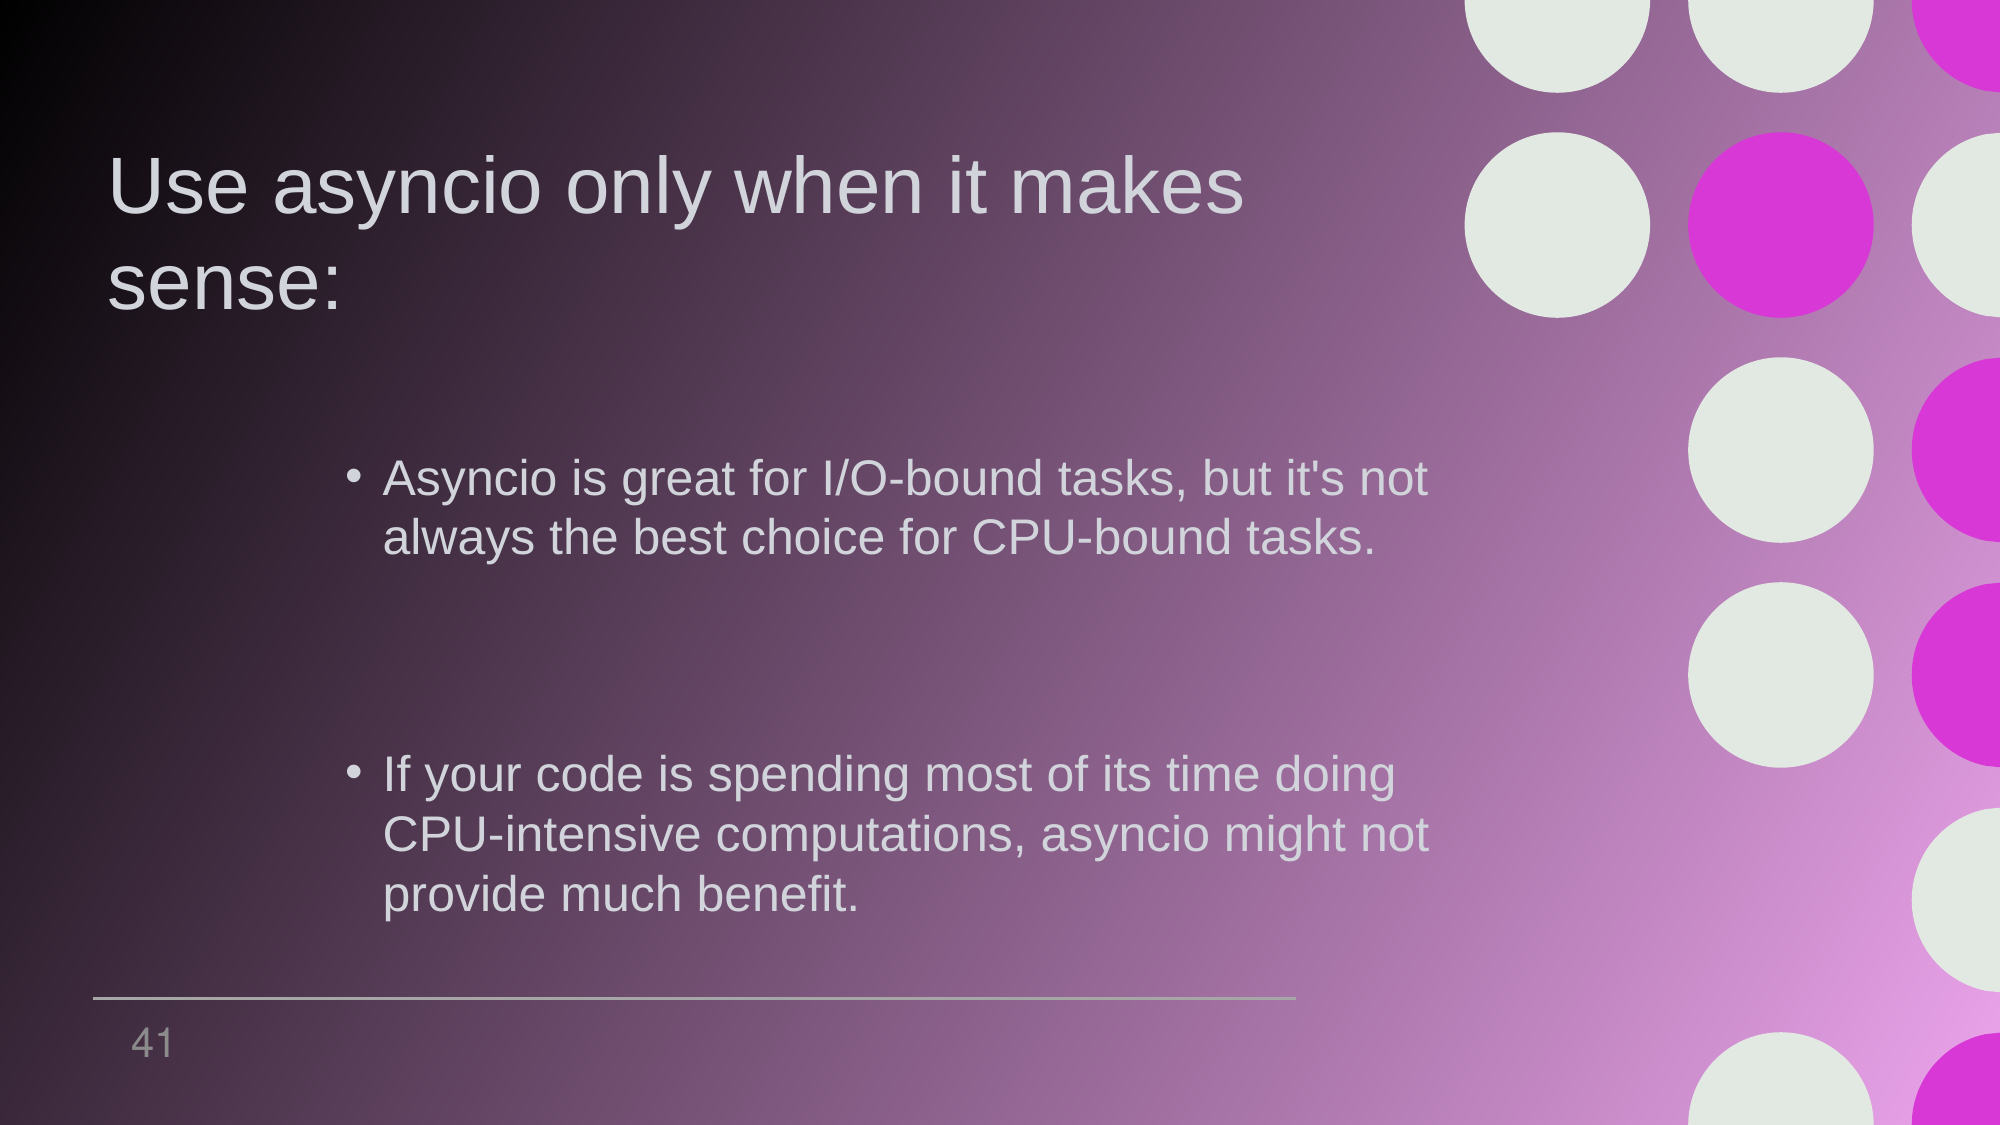

# Use asyncio only when it makes sense:
Asyncio is great for I/O-bound tasks, but it's not always the best choice for CPU-bound tasks.

If your code is spending most of its time doing CPU-intensive computations, asyncio might not provide much benefit.

41